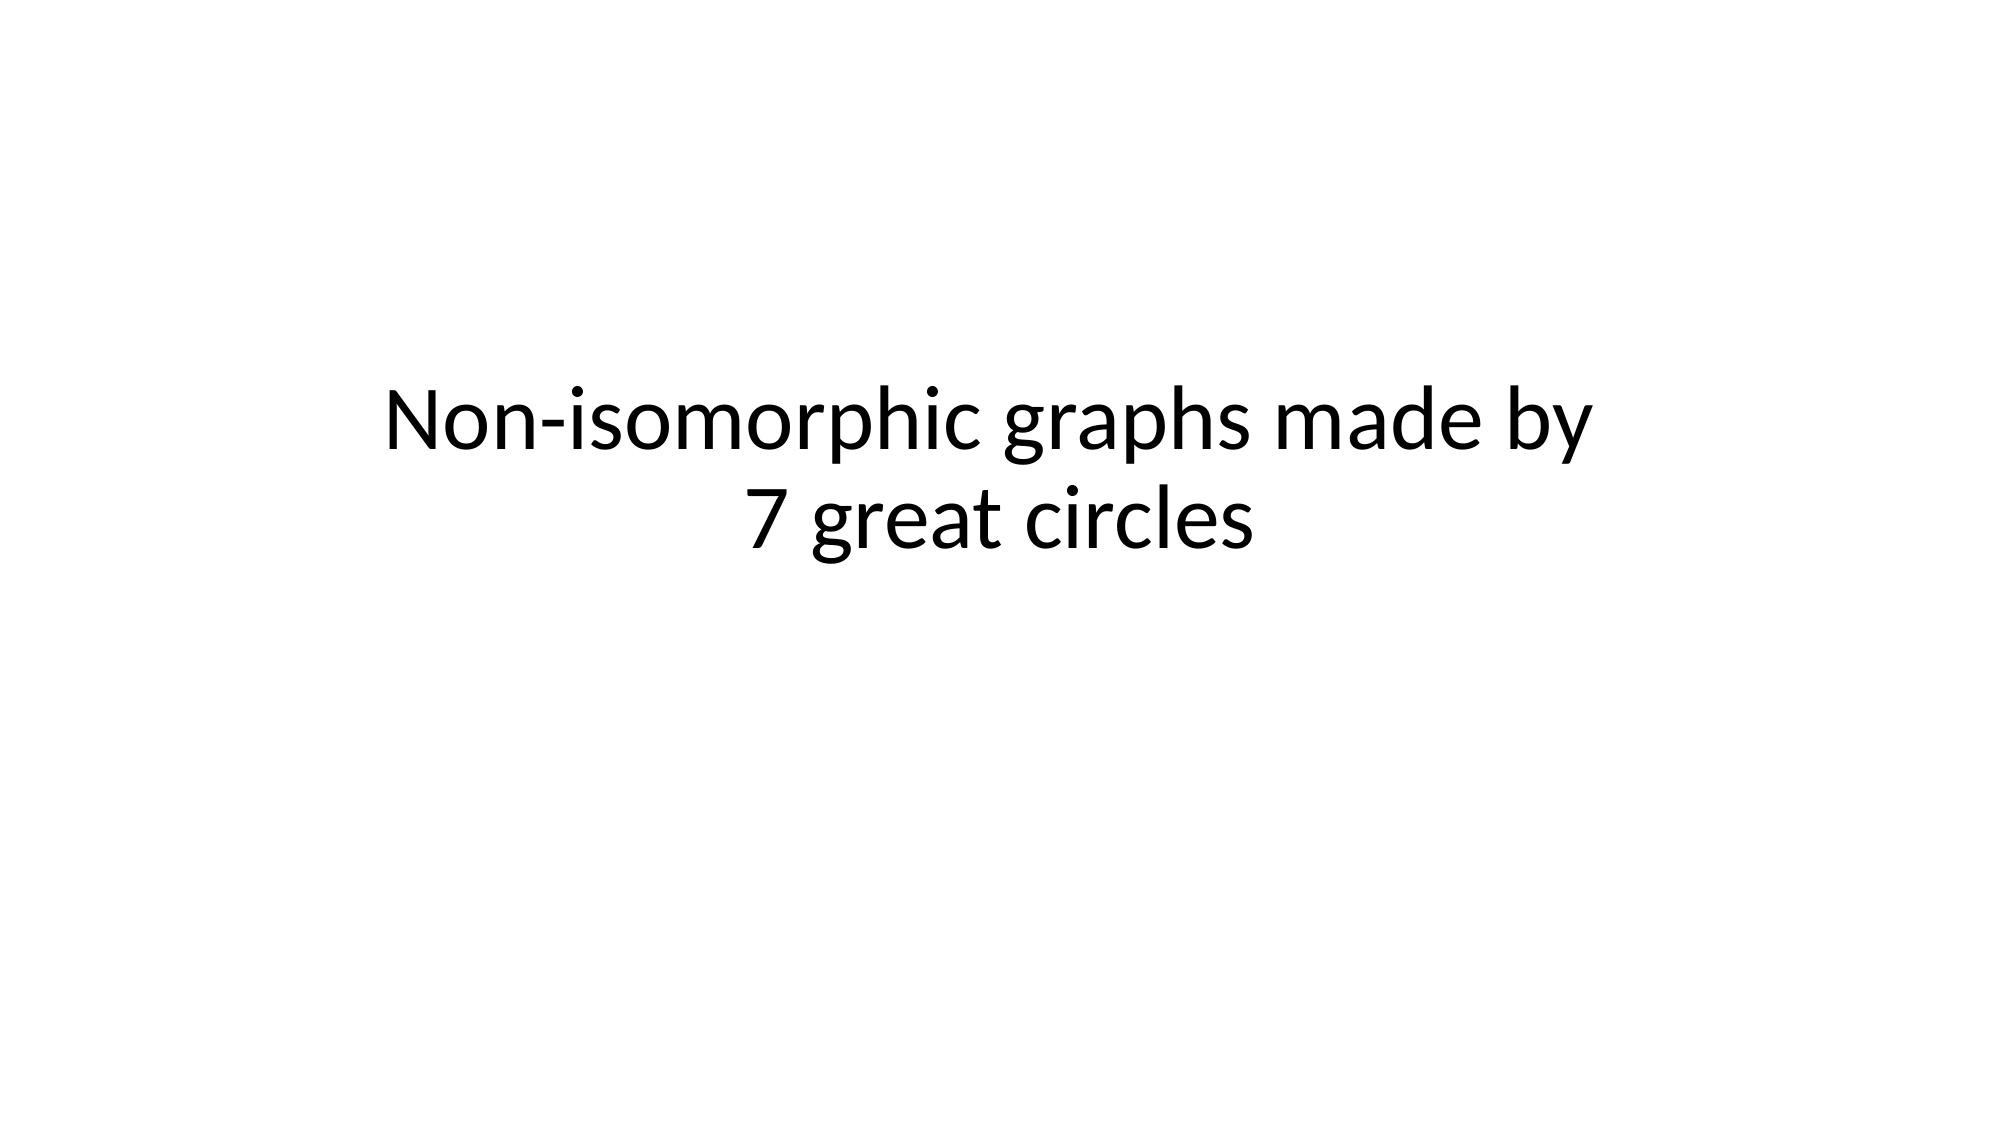

# Non-isomorphic graphs made by 7 great circles